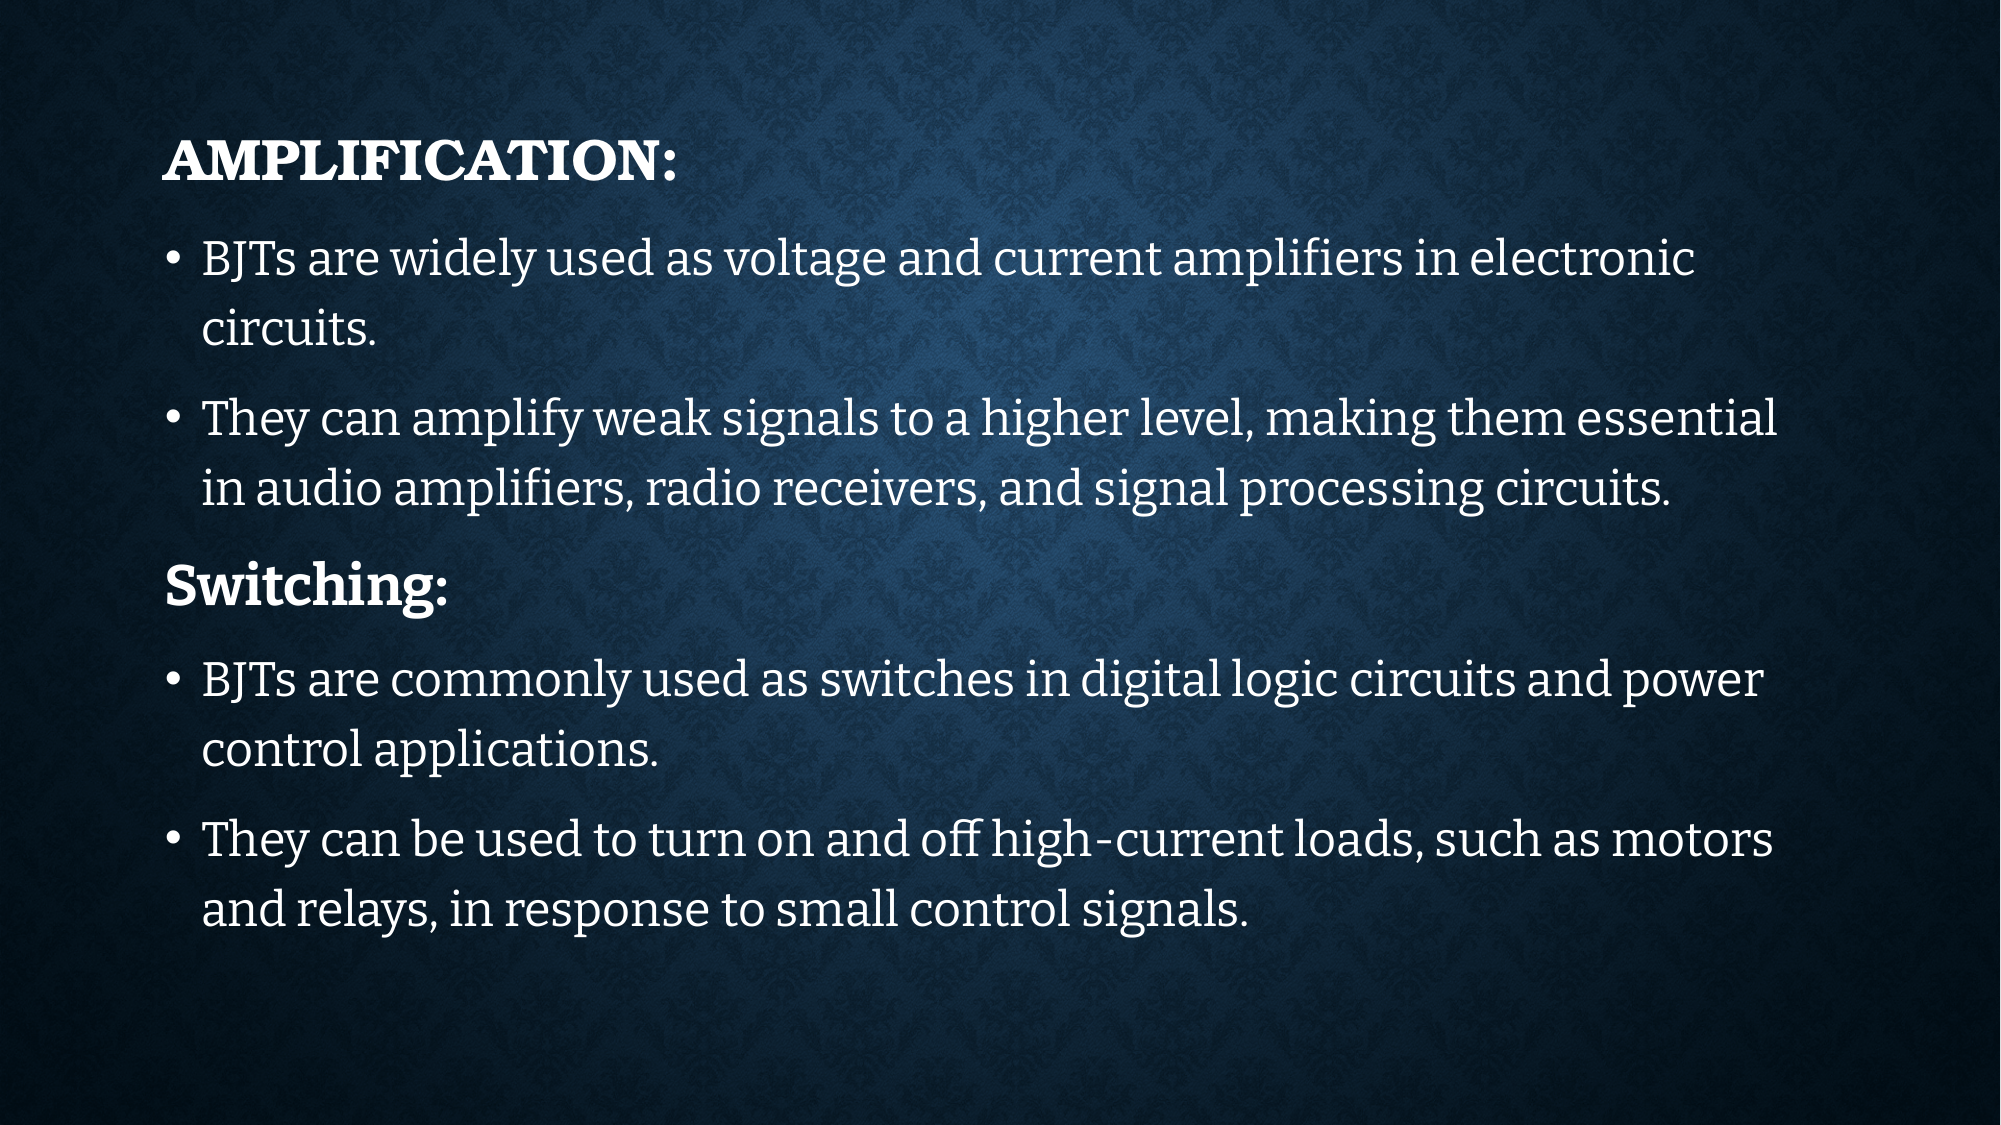

# Amplification:
BJTs are widely used as voltage and current amplifiers in electronic circuits.
They can amplify weak signals to a higher level, making them essential in audio amplifiers, radio receivers, and signal processing circuits.
Switching:
BJTs are commonly used as switches in digital logic circuits and power control applications.
They can be used to turn on and off high-current loads, such as motors and relays, in response to small control signals.